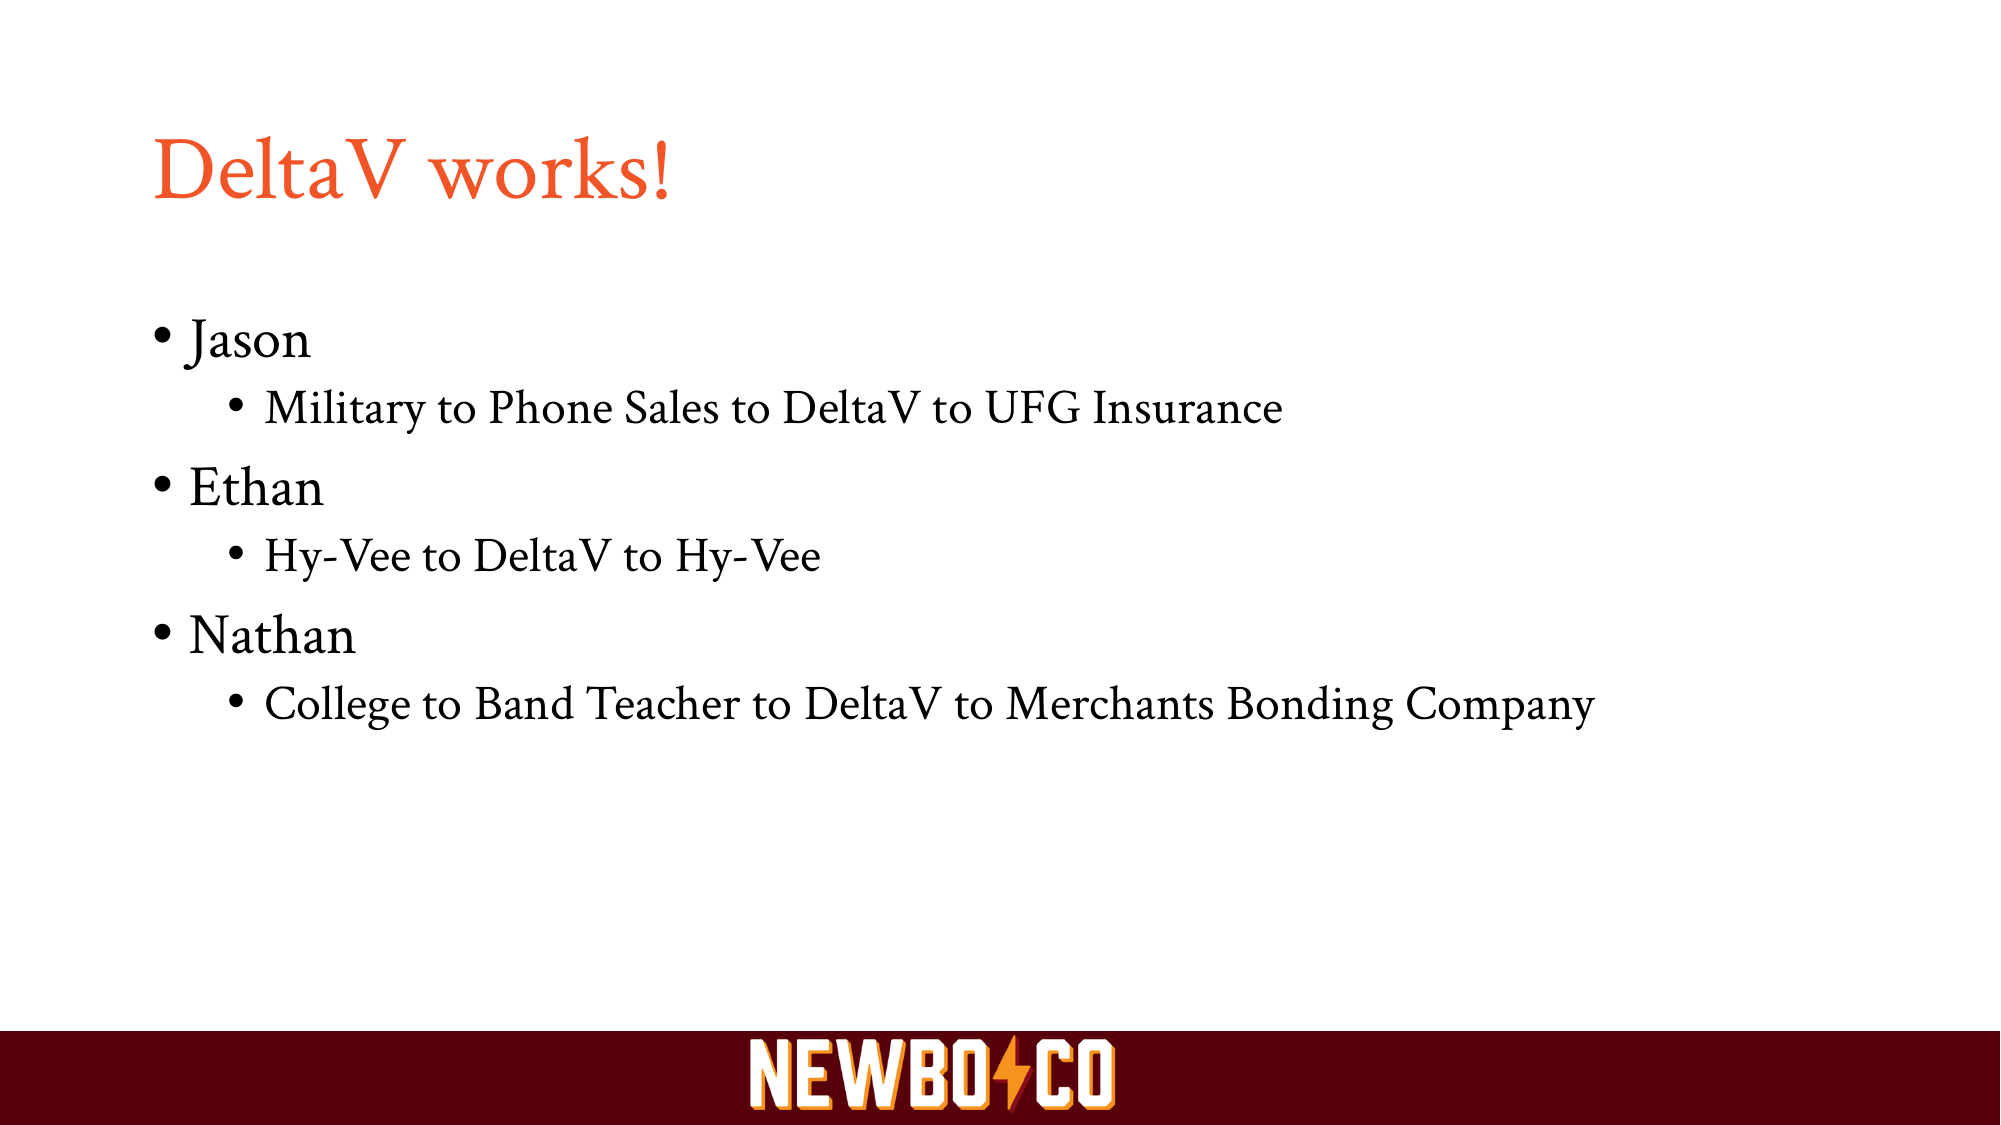

# DeltaV works!
Jason
Military to Phone Sales to DeltaV to UFG Insurance
Ethan
Hy-Vee to DeltaV to Hy-Vee
Nathan
College to Band Teacher to DeltaV to Merchants Bonding Company